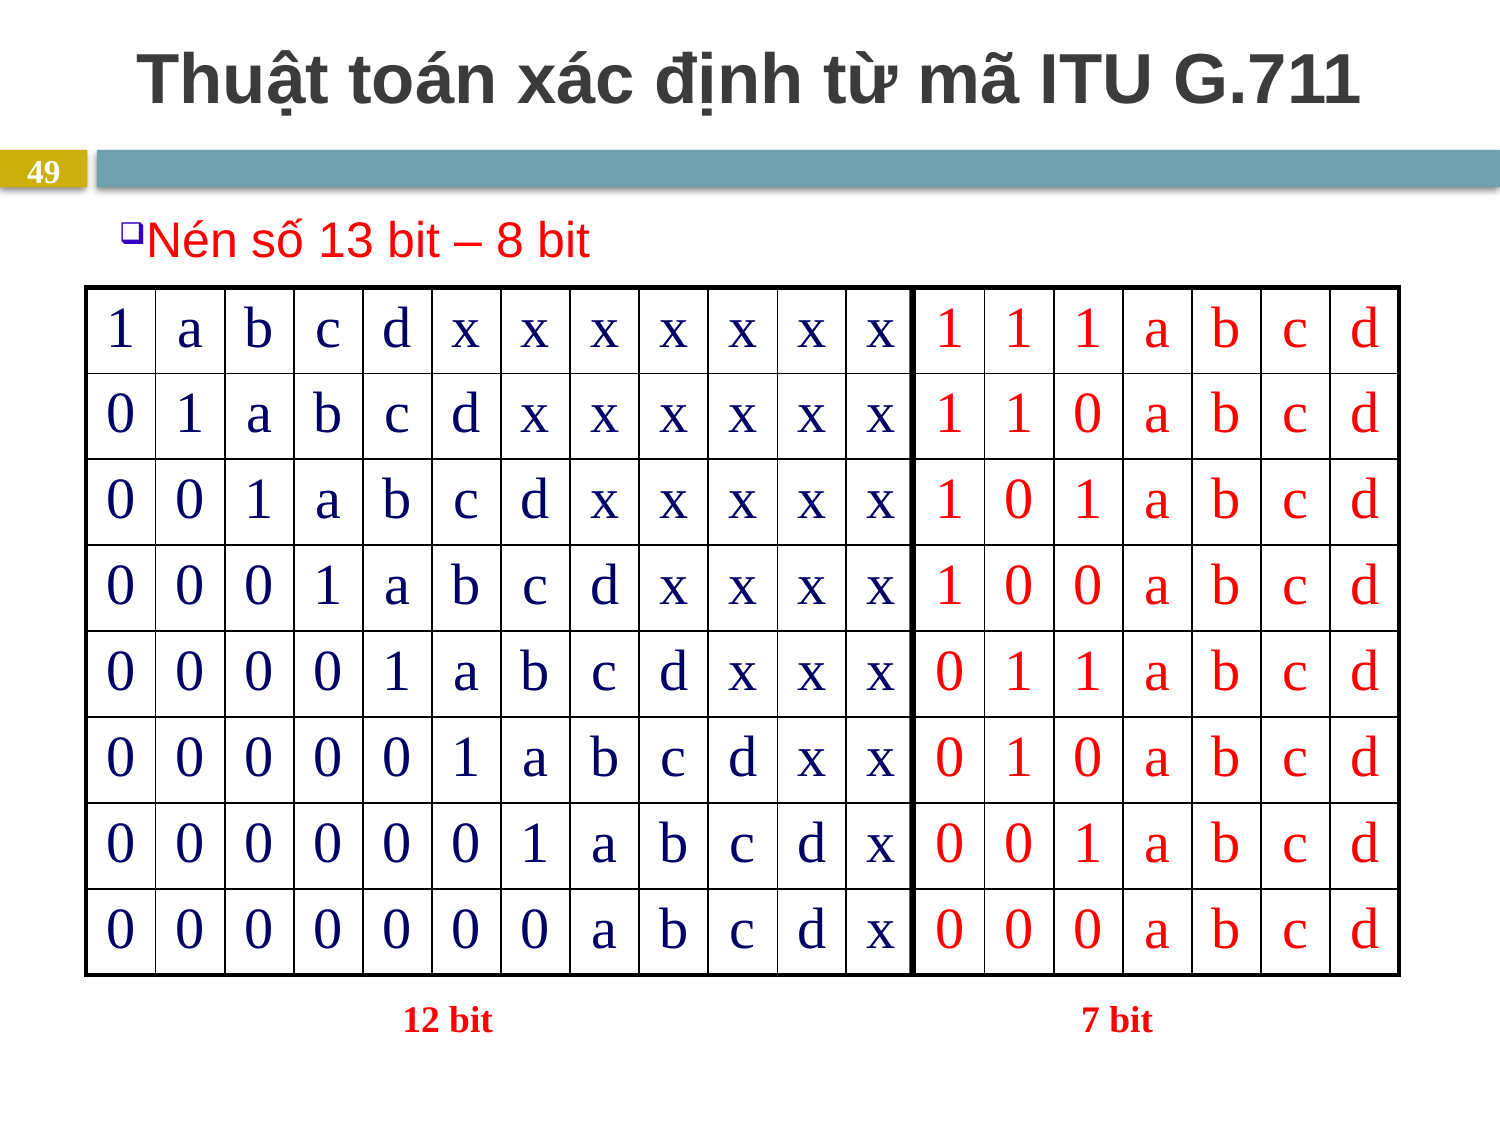

# Thuật toán xác định từ mã ITU G.711
49
Nén số 13 bit – 8 bit
| 1 | a | b | c | d | x | x | x | x | x | x | x | 1 | 1 | 1 | a | b | c | d |
| --- | --- | --- | --- | --- | --- | --- | --- | --- | --- | --- | --- | --- | --- | --- | --- | --- | --- | --- |
| 0 | 1 | a | b | c | d | x | x | x | x | x | x | 1 | 1 | 0 | a | b | c | d |
| 0 | 0 | 1 | a | b | c | d | x | x | x | x | x | 1 | 0 | 1 | a | b | c | d |
| 0 | 0 | 0 | 1 | a | b | c | d | x | x | x | x | 1 | 0 | 0 | a | b | c | d |
| 0 | 0 | 0 | 0 | 1 | a | b | c | d | x | x | x | 0 | 1 | 1 | a | b | c | d |
| 0 | 0 | 0 | 0 | 0 | 1 | a | b | c | d | x | x | 0 | 1 | 0 | a | b | c | d |
| 0 | 0 | 0 | 0 | 0 | 0 | 1 | a | b | c | d | x | 0 | 0 | 1 | a | b | c | d |
| 0 | 0 | 0 | 0 | 0 | 0 | 0 | a | b | c | d | x | 0 | 0 | 0 | a | b | c | d |

49
12 bit                                                              7 bit